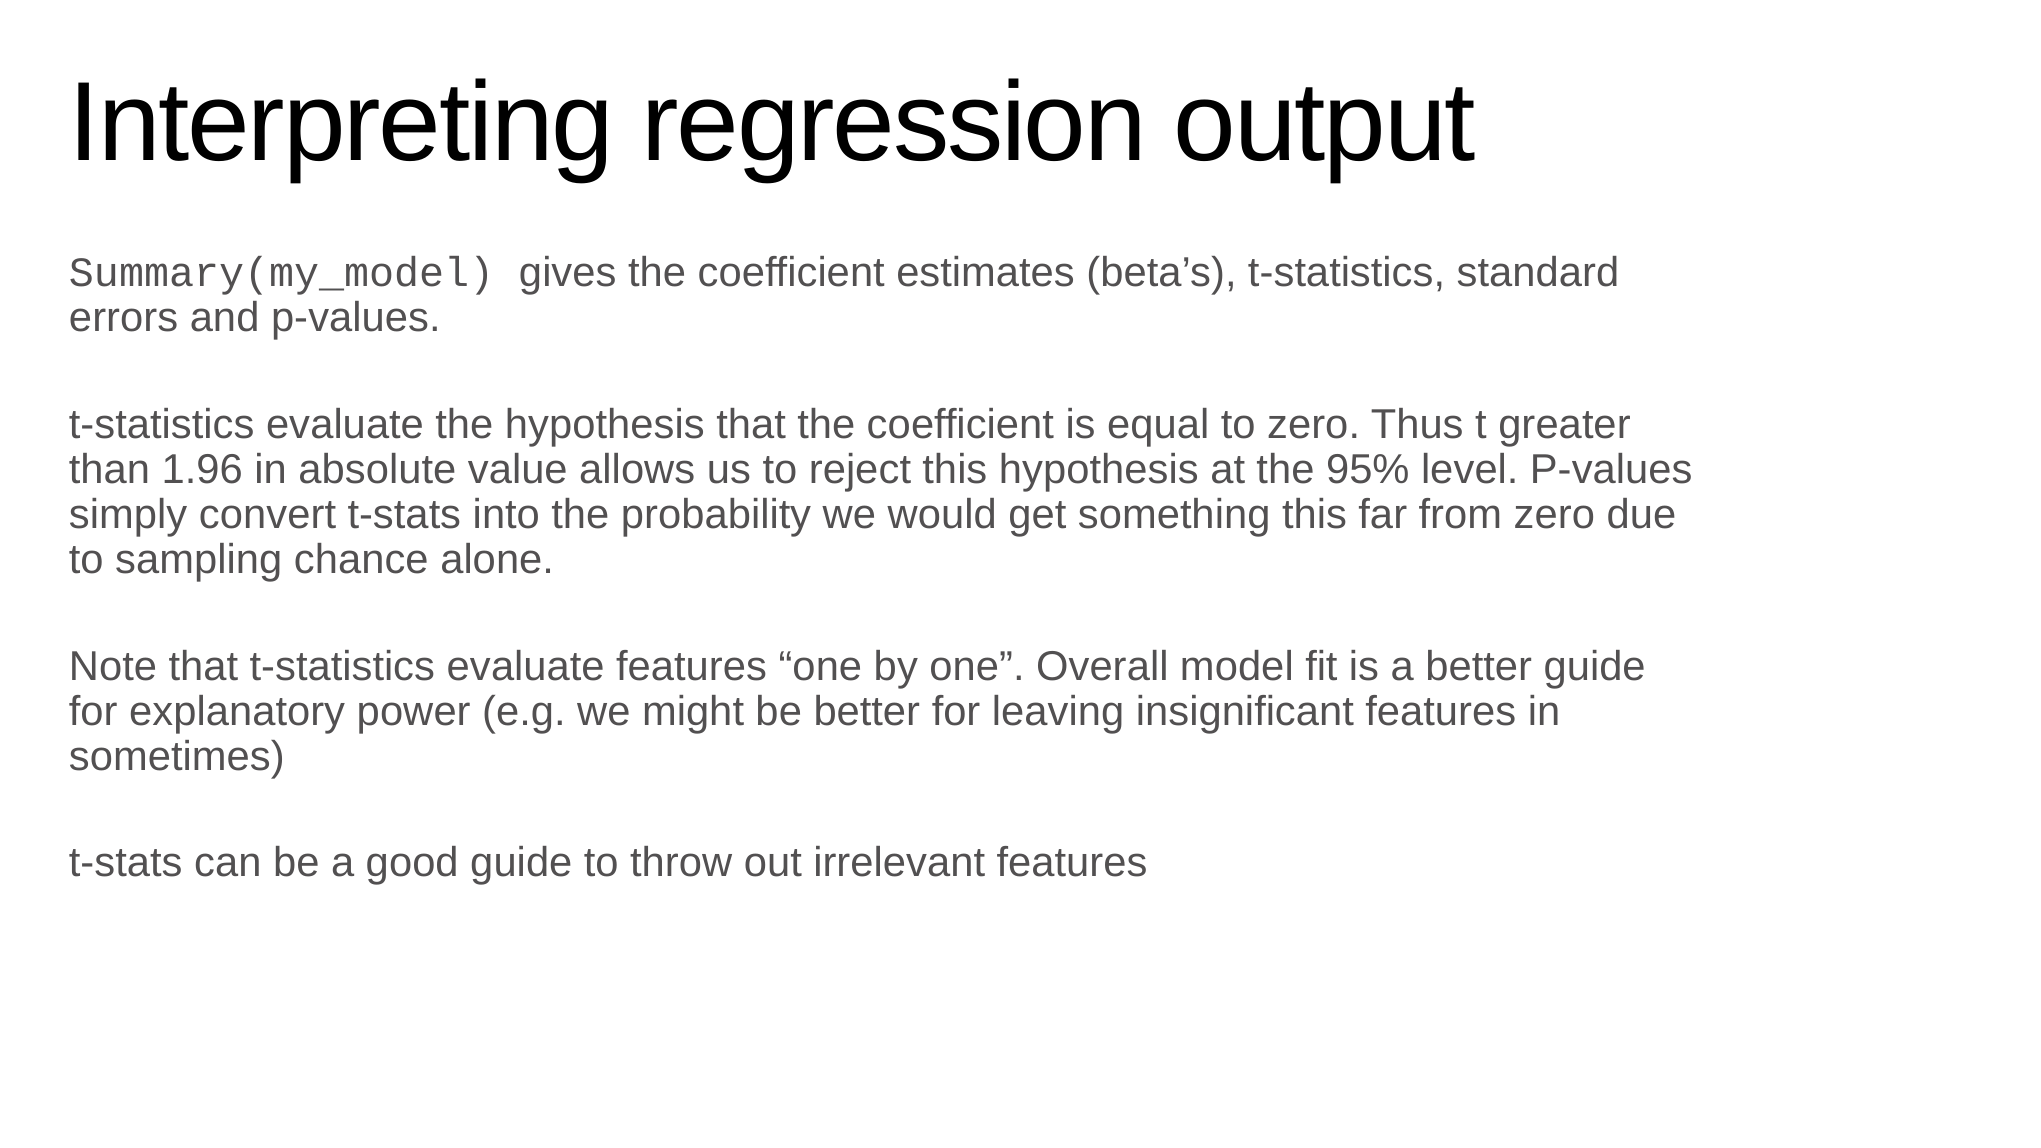

# Interpreting regression output
Summary(my_model) gives the coefficient estimates (beta’s), t-statistics, standard errors and p-values.

t-statistics evaluate the hypothesis that the coefficient is equal to zero. Thus t greater than 1.96 in absolute value allows us to reject this hypothesis at the 95% level. P-values simply convert t-stats into the probability we would get something this far from zero due to sampling chance alone.

Note that t-statistics evaluate features “one by one”. Overall model fit is a better guide for explanatory power (e.g. we might be better for leaving insignificant features in sometimes)

t-stats can be a good guide to throw out irrelevant features